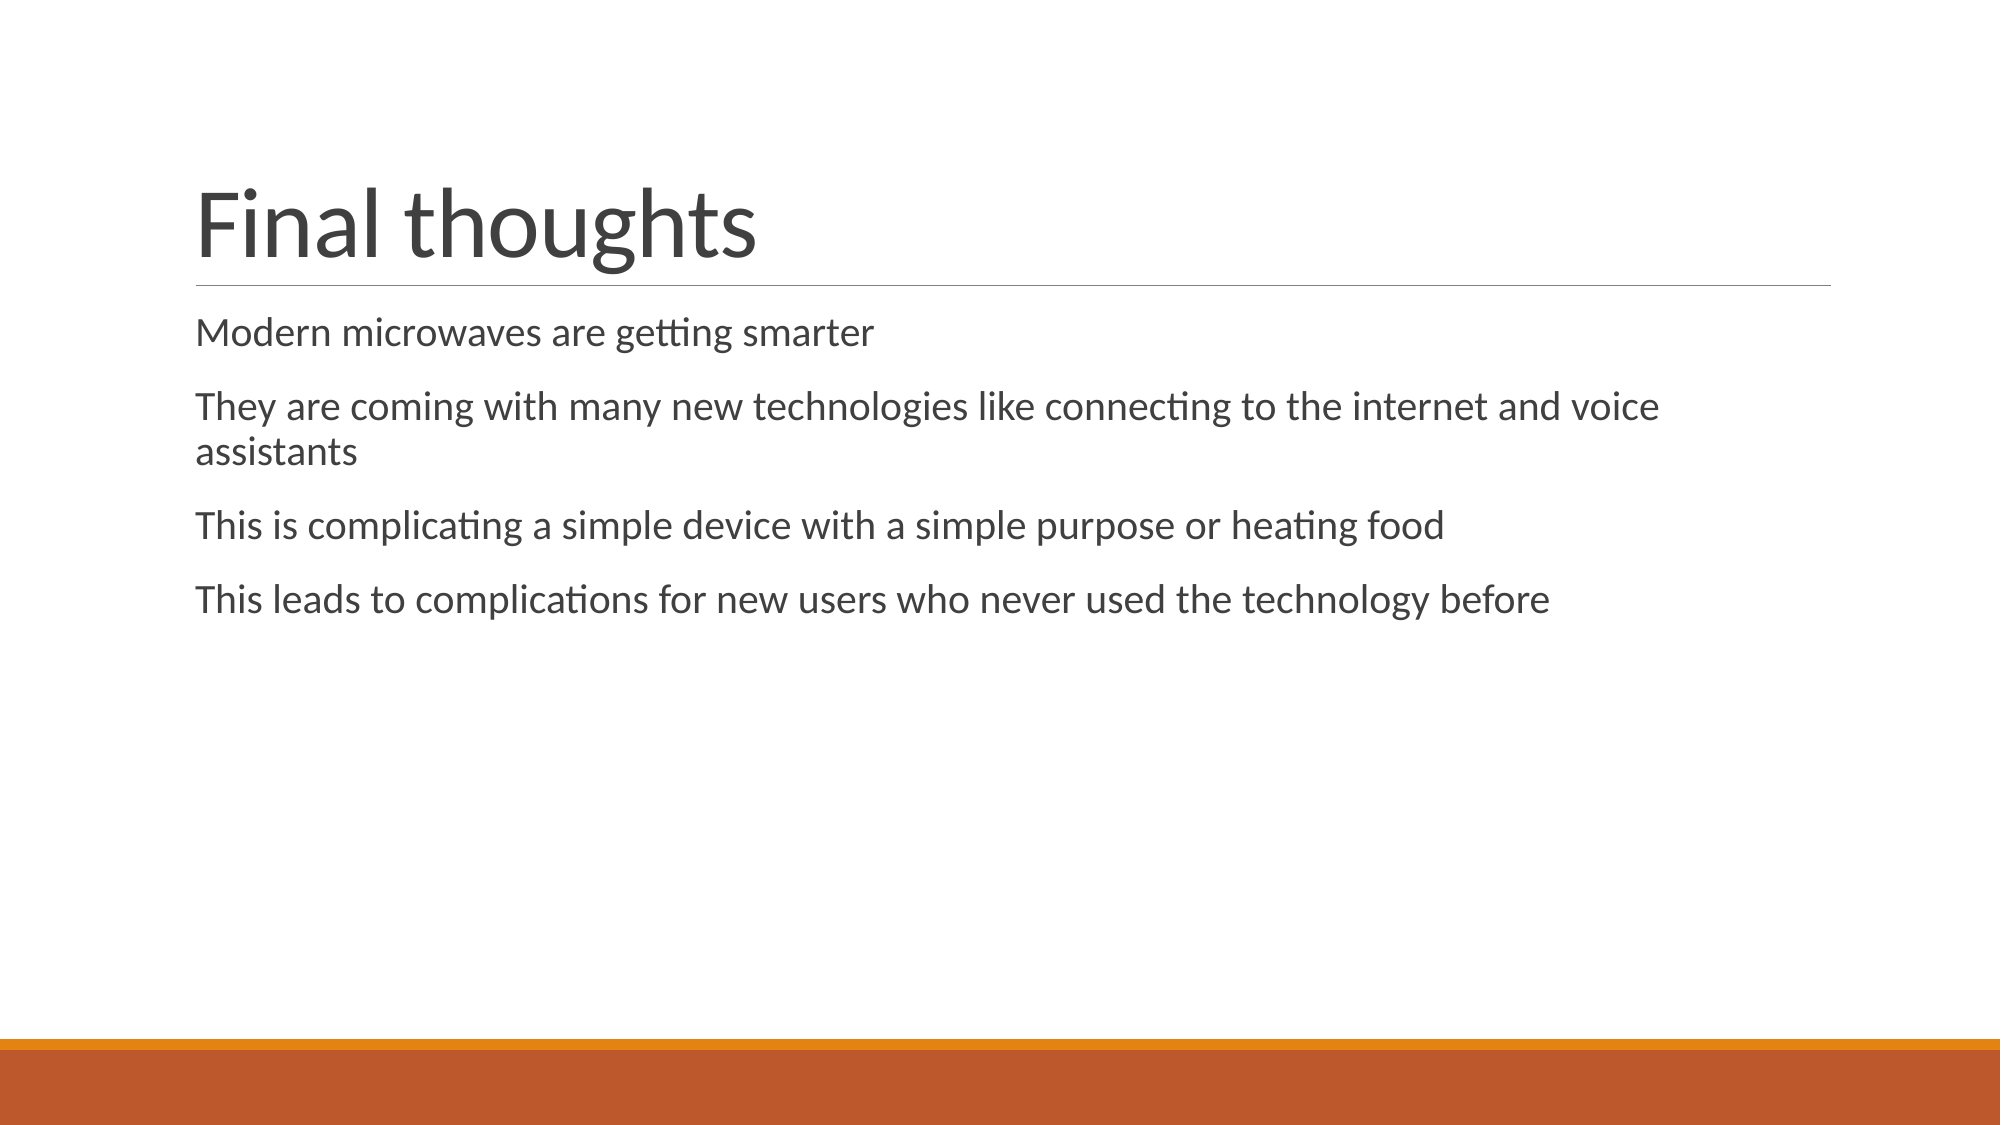

# Final thoughts
Modern microwaves are getting smarter
They are coming with many new technologies like connecting to the internet and voice assistants
This is complicating a simple device with a simple purpose or heating food
This leads to complications for new users who never used the technology before